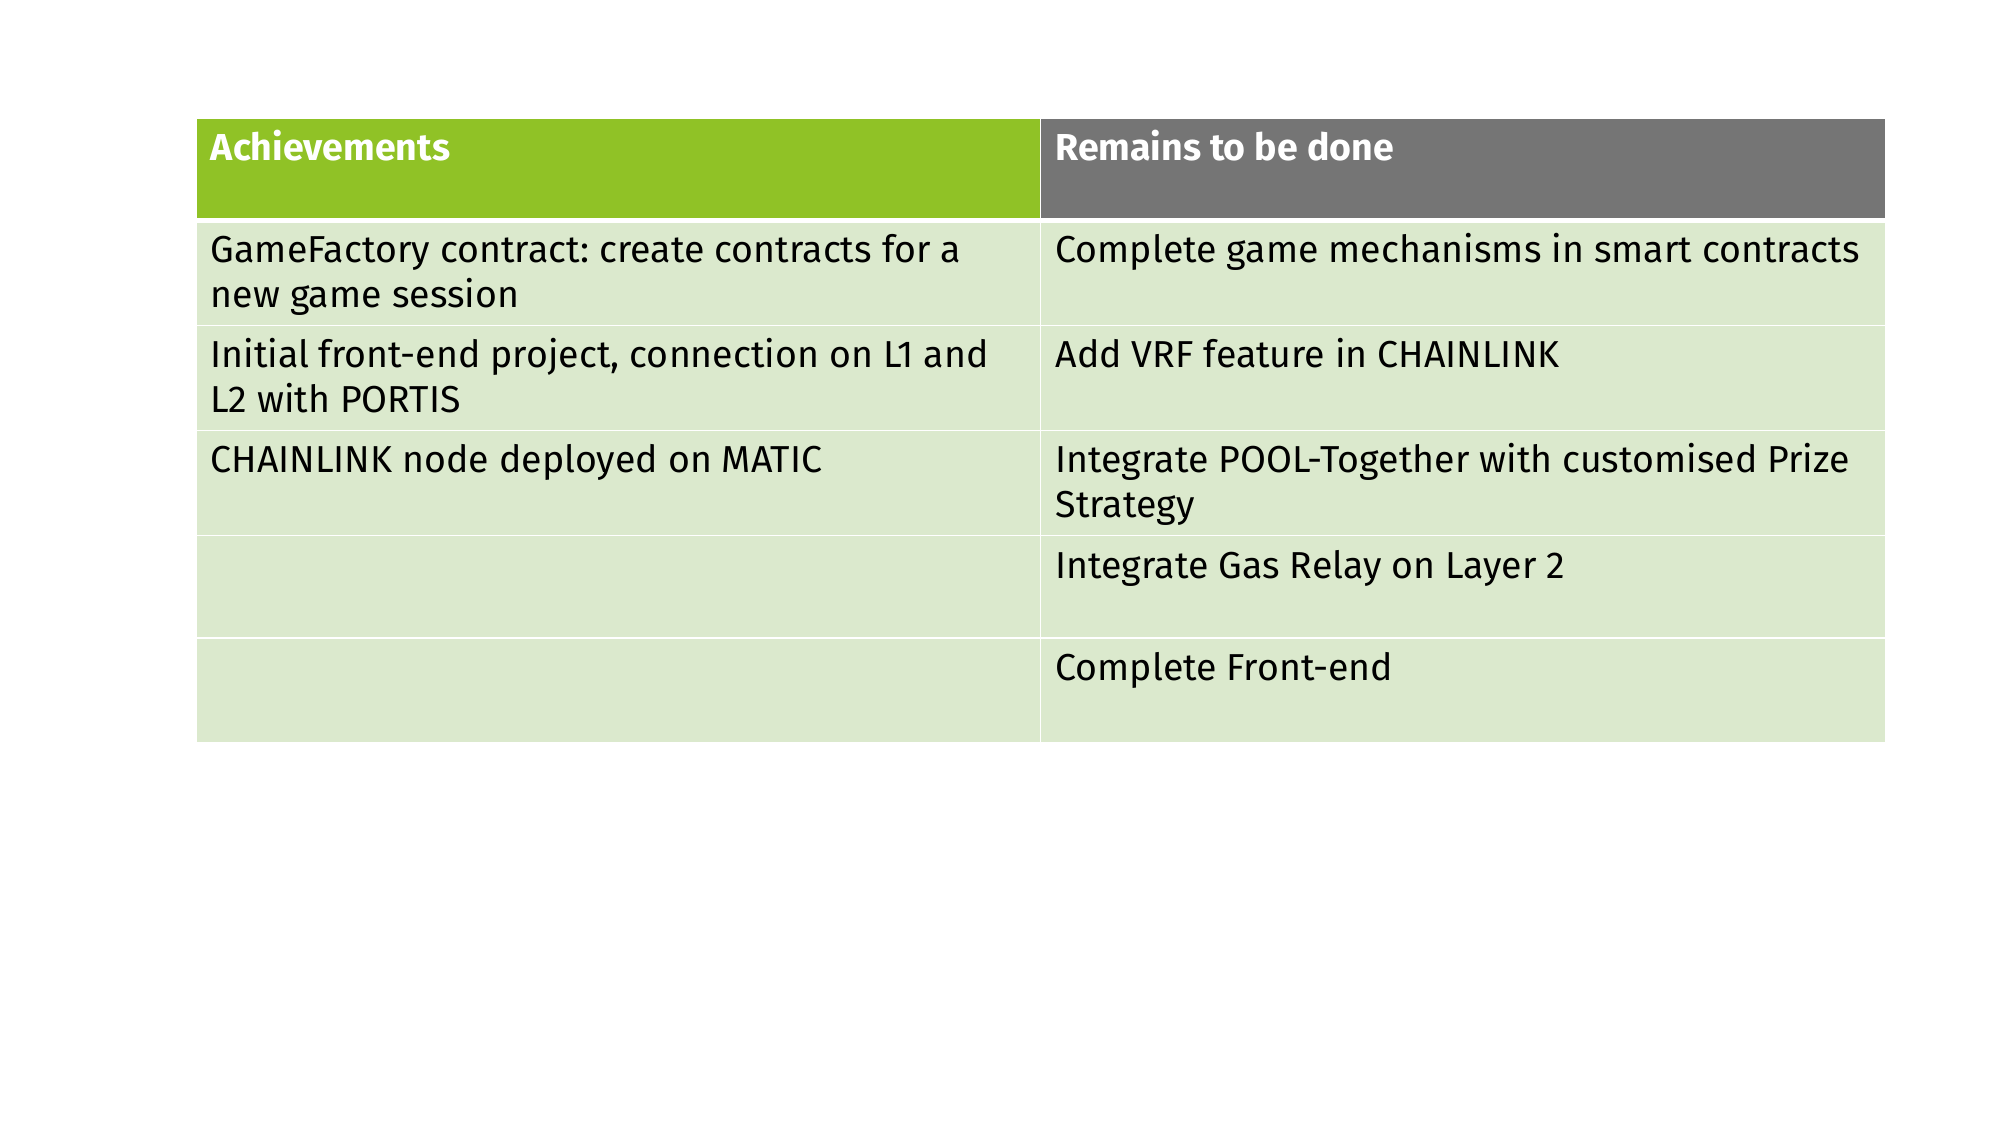

| Achievements | Remains to be done |
| --- | --- |
| GameFactory contract: create contracts for a new game session | Complete game mechanisms in smart contracts |
| Initial front-end project, connection on L1 and L2 with PORTIS | Add VRF feature in CHAINLINK |
| CHAINLINK node deployed on MATIC | Integrate POOL-Together with customised Prize Strategy |
|  | Integrate Gas Relay on Layer 2 |
|  | Complete Front-end |